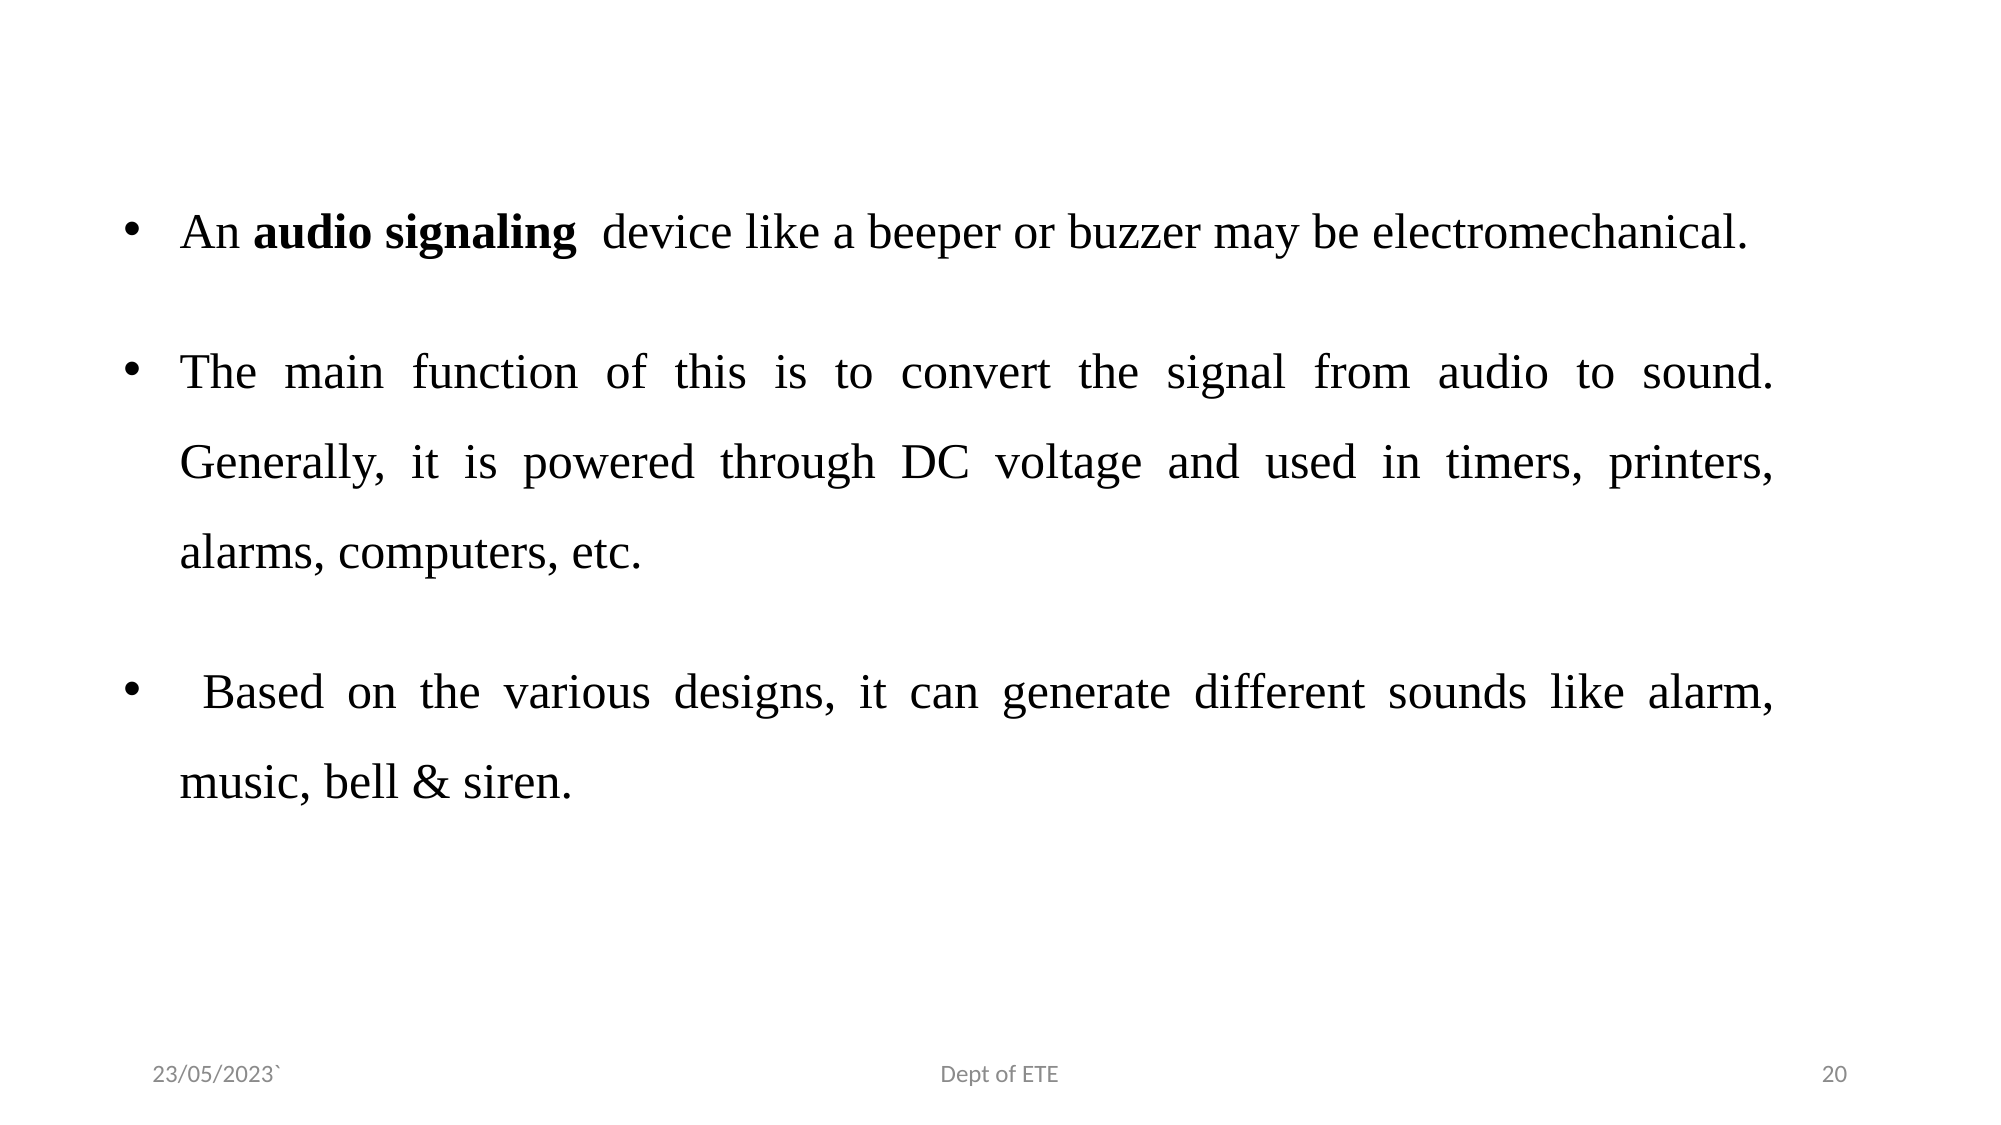

An audio signaling  device like a beeper or buzzer may be electromechanical.
The main function of this is to convert the signal from audio to sound. Generally, it is powered through DC voltage and used in timers, printers, alarms, computers, etc.
 Based on the various designs, it can generate different sounds like alarm, music, bell & siren.
23/05/2023`
Dept of ETE
20